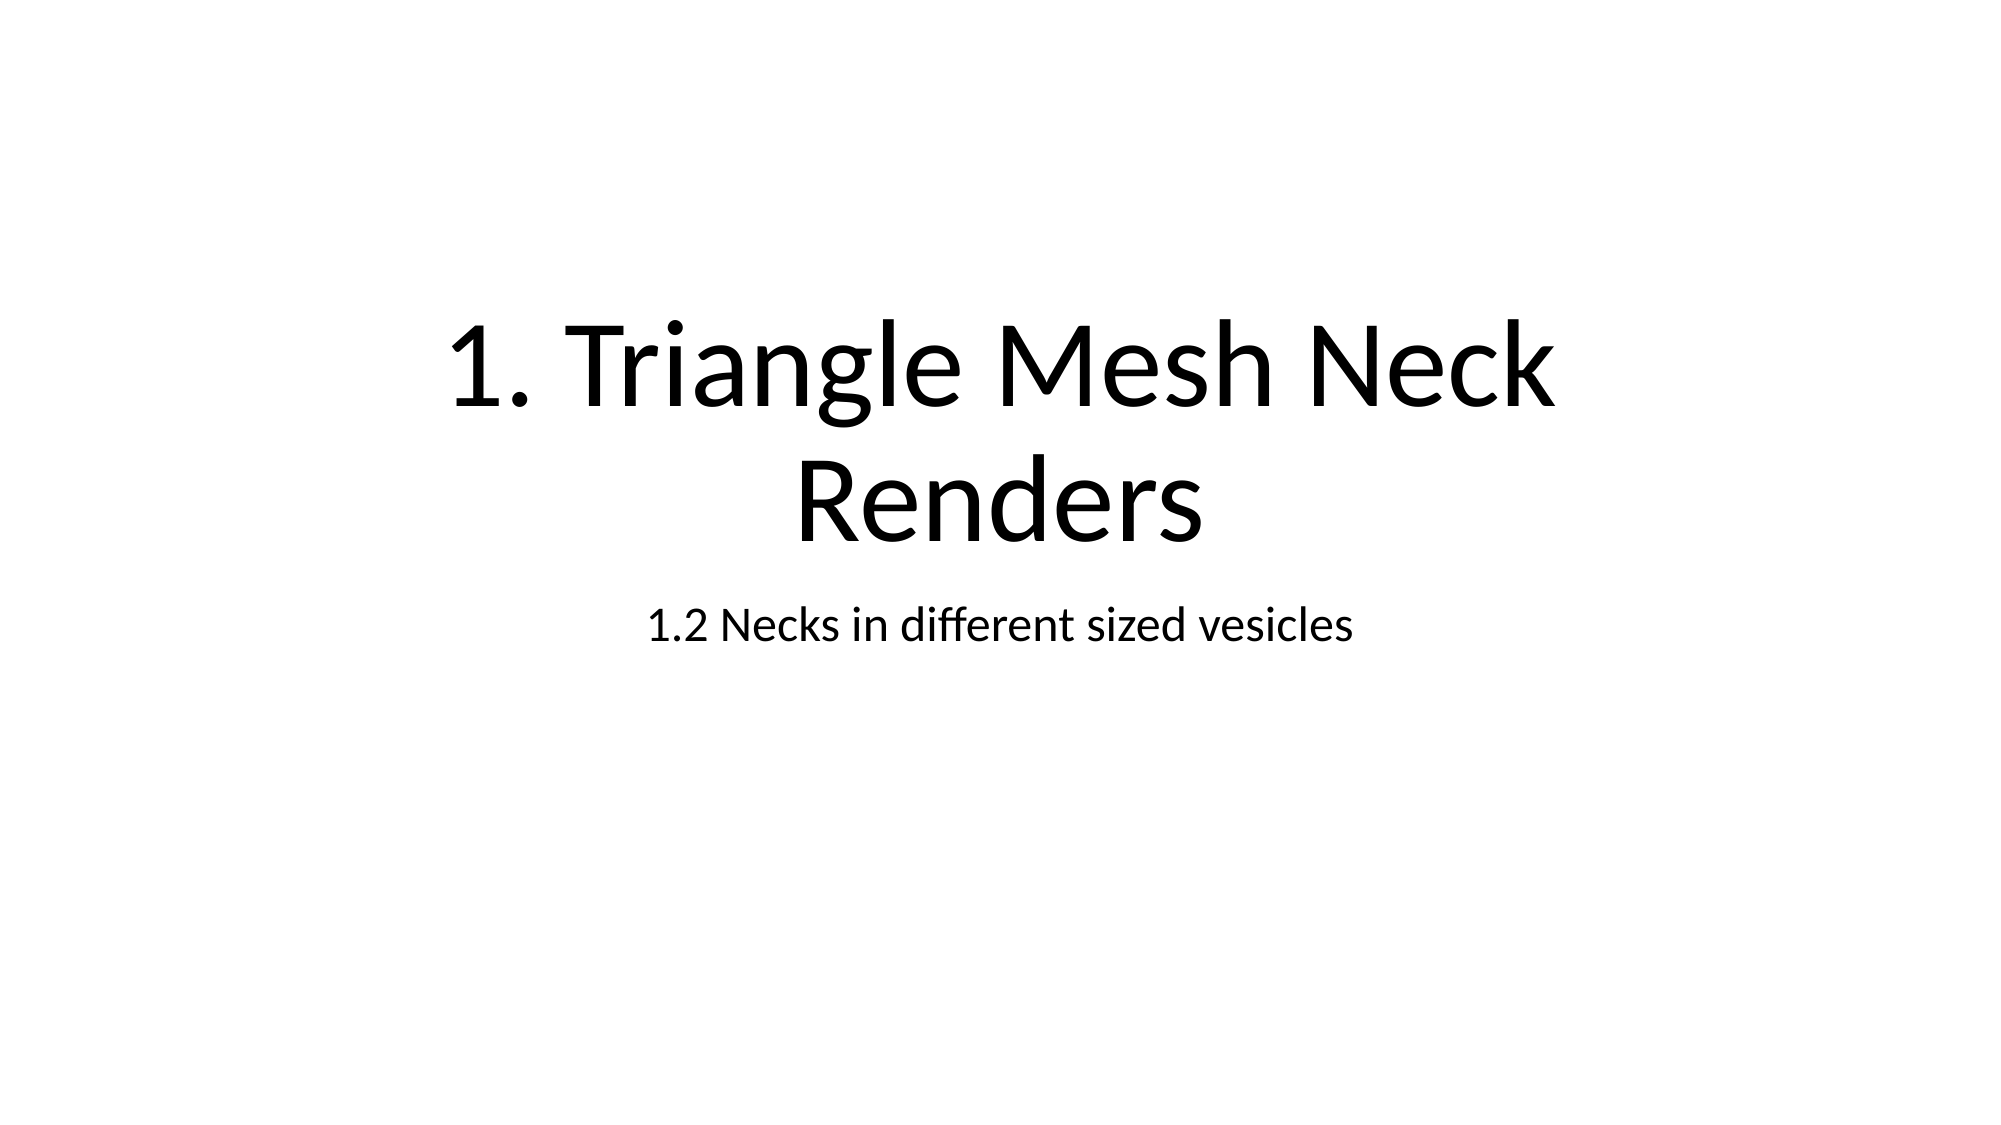

# 1. Triangle Mesh Neck Renders
1.2 Necks in different sized vesicles